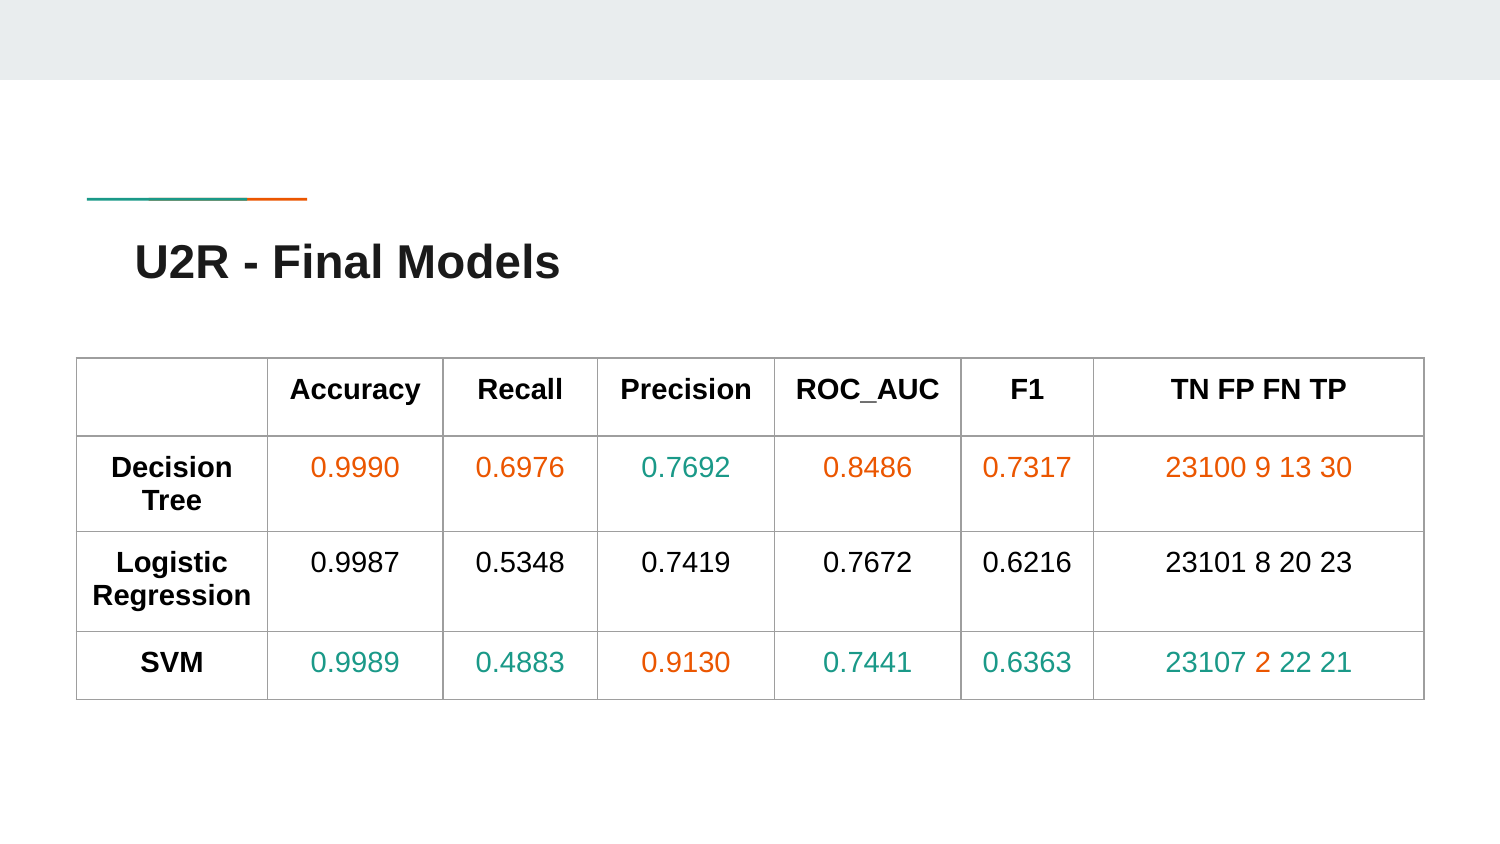

# U2R - Final Models
|  | Accuracy | Recall | Precision | ROC\_AUC | F1 | TN FP FN TP |
| --- | --- | --- | --- | --- | --- | --- |
| Decision Tree | 0.9990 | 0.6976 | 0.7692 | 0.8486 | 0.7317 | 23100 9 13 30 |
| Logistic Regression | 0.9987 | 0.5348 | 0.7419 | 0.7672 | 0.6216 | 23101 8 20 23 |
| SVM | 0.9989 | 0.4883 | 0.9130 | 0.7441 | 0.6363 | 23107 2 22 21 |